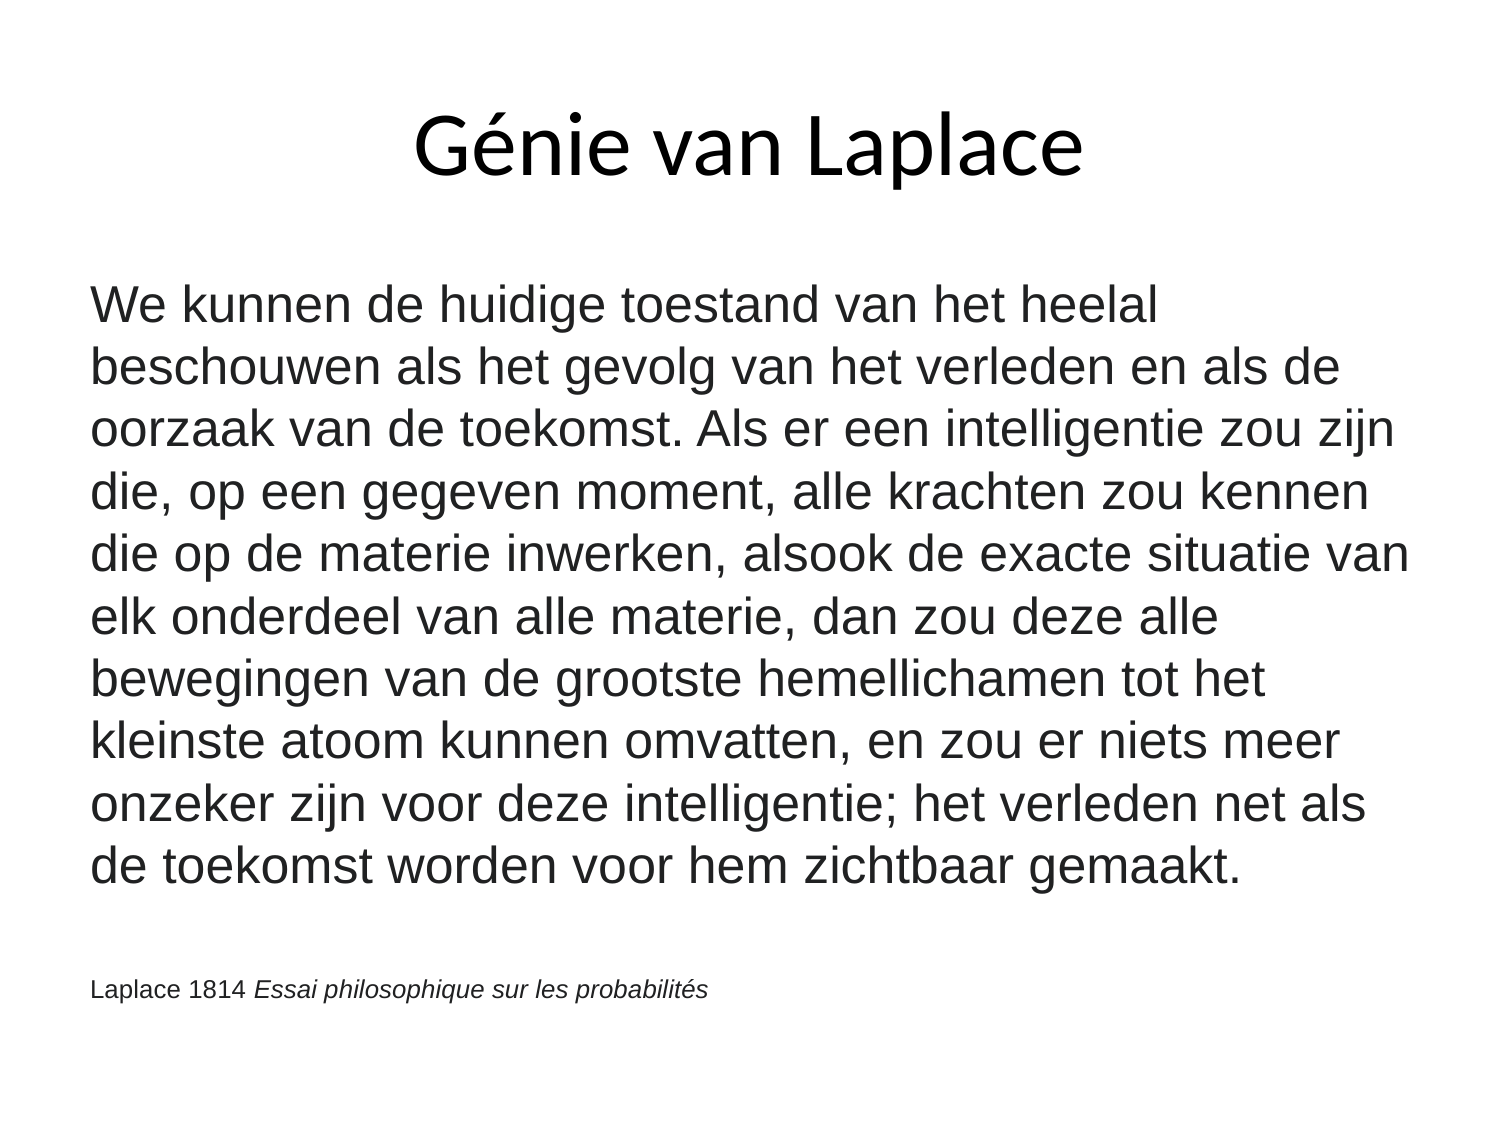

# Génie van Laplace
We kunnen de huidige toestand van het heelal beschouwen als het gevolg van het verleden en als de oorzaak van de toekomst. Als er een intelligentie zou zijn die, op een gegeven moment, alle krachten zou kennen die op de materie inwerken, alsook de exacte situatie van elk onderdeel van alle materie, dan zou deze alle bewegingen van de grootste hemellichamen tot het kleinste atoom kunnen omvatten, en zou er niets meer onzeker zijn voor deze intelligentie; het verleden net als de toekomst worden voor hem zichtbaar gemaakt.

Laplace 1814 Essai philosophique sur les probabilités